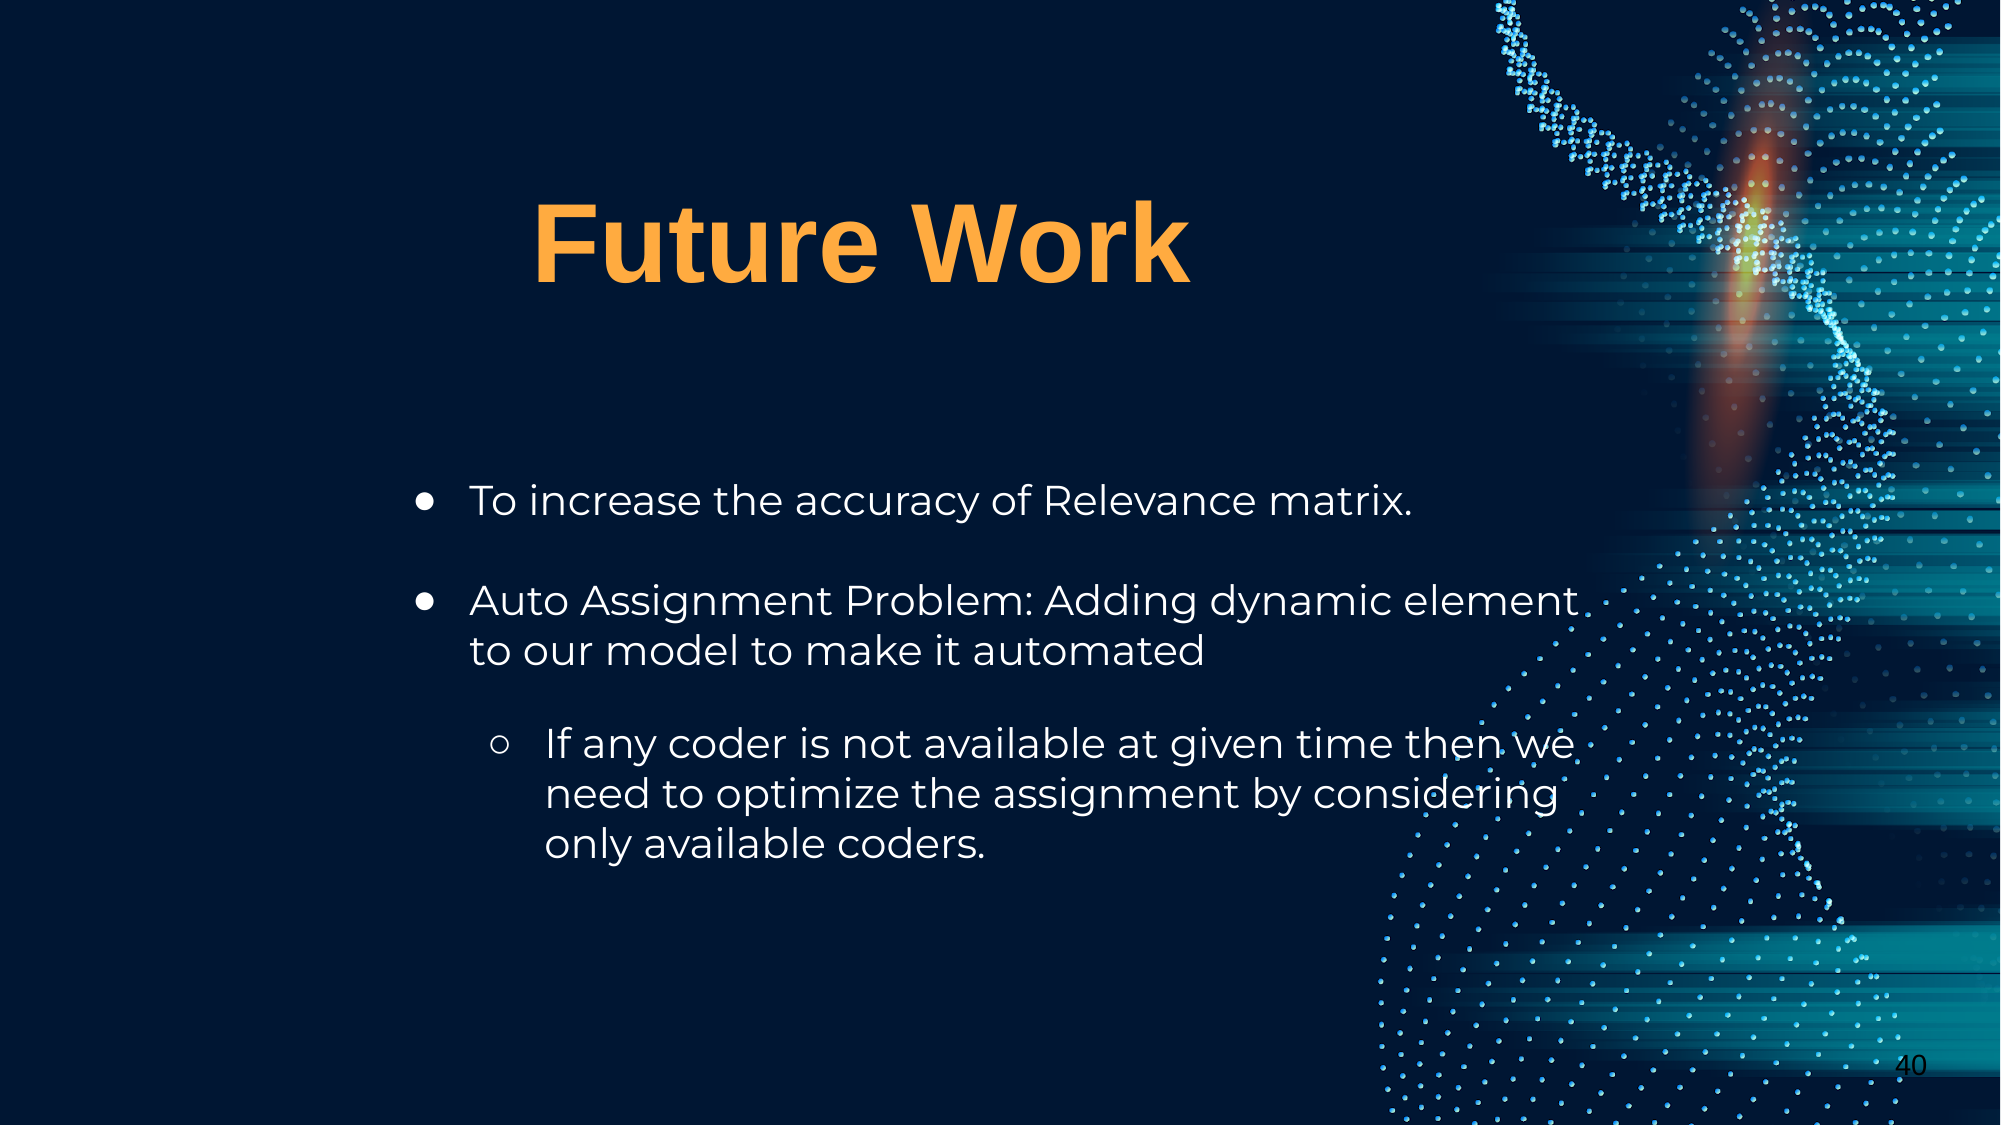

# Future Work
To increase the accuracy of Relevance matrix.

Auto Assignment Problem: Adding dynamic element to our model to make it automated
If any coder is not available at given time then we need to optimize the assignment by considering only available coders.

40